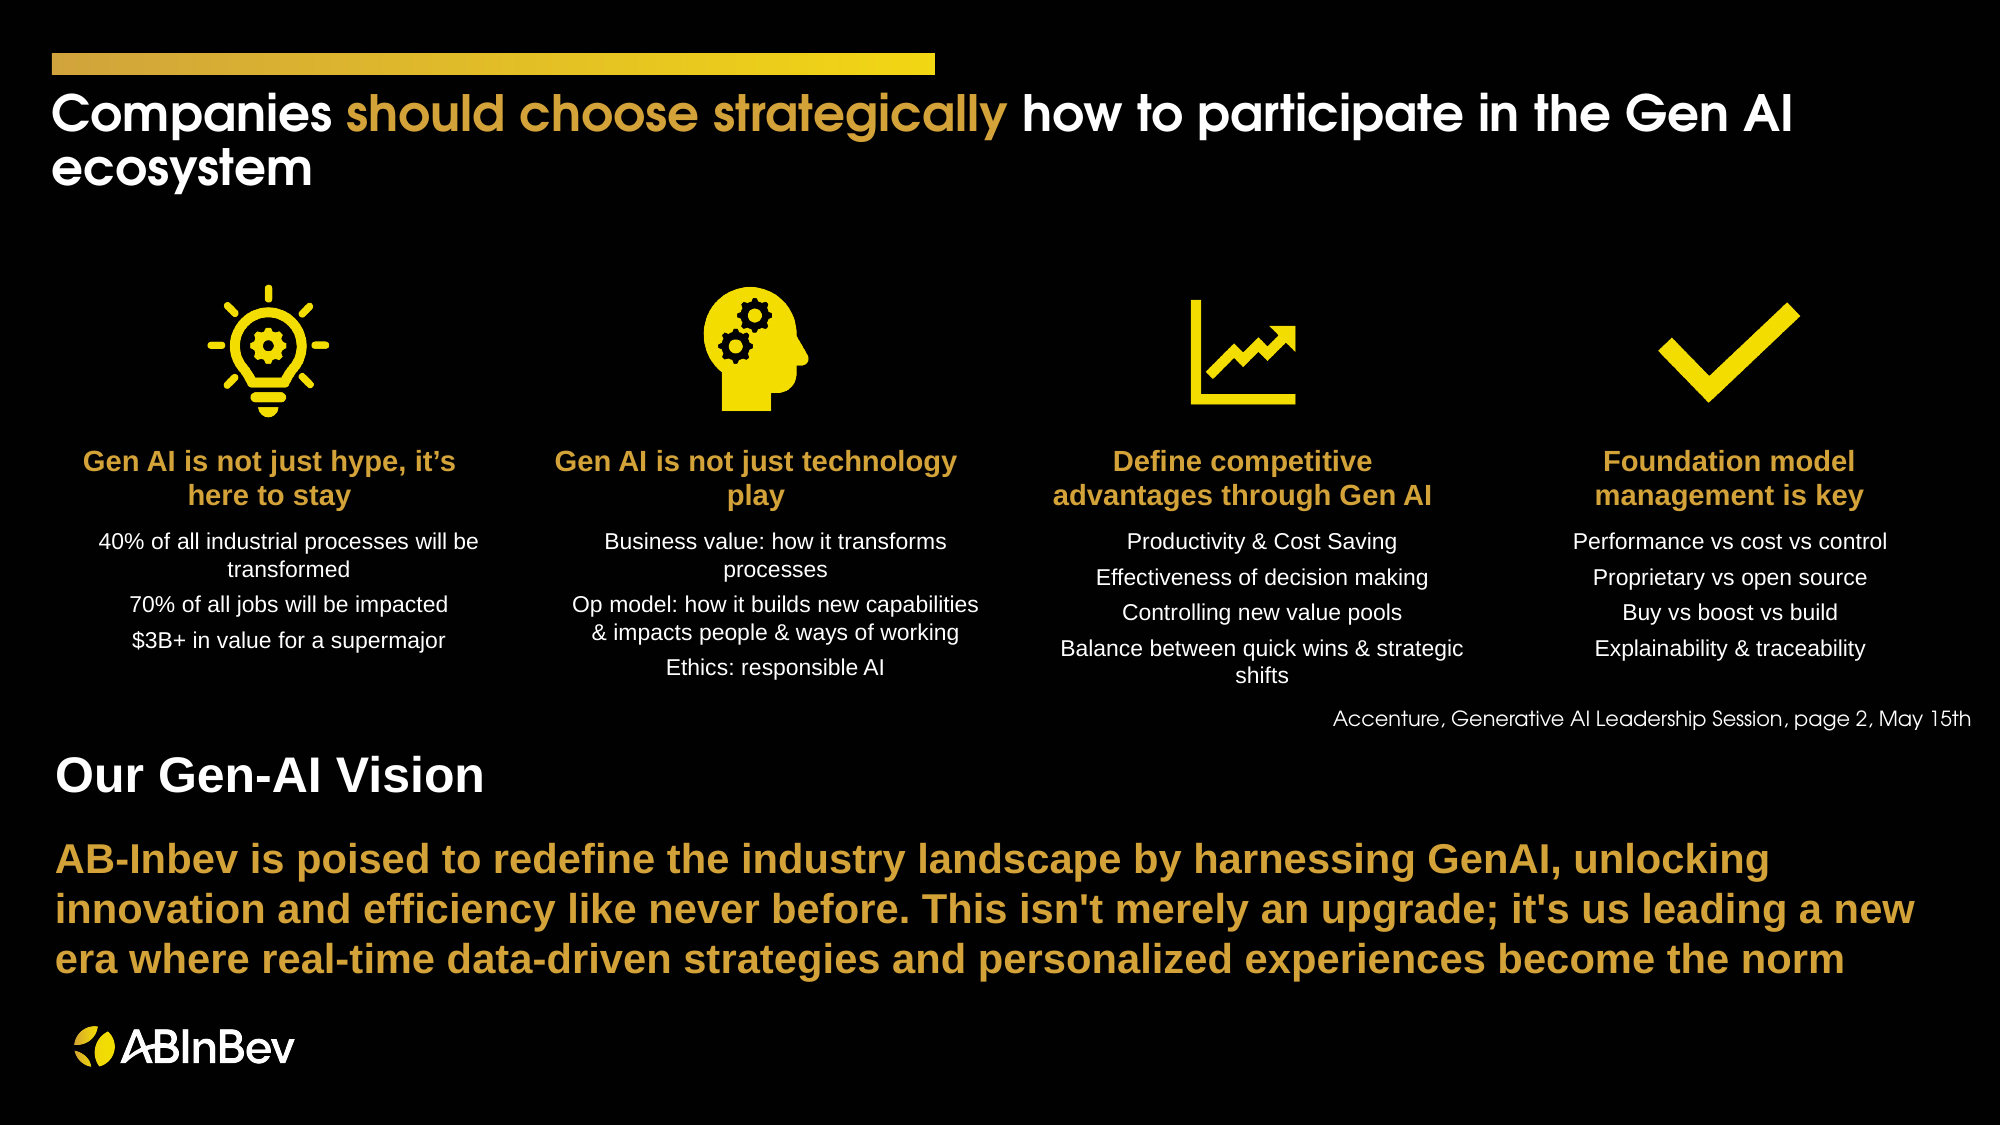

# Companies should choose strategically how to participate in the Gen AI ecosystem
Gen AI is not just hype, it’s here to stay
40% of all industrial processes will be transformed
70% of all jobs will be impacted
$3B+ in value for a supermajor
Gen AI is not just technology play
Business value: how it transforms processes
Op model: how it builds new capabilities & impacts people & ways of working
Ethics: responsible AI
Define competitive advantages through Gen AI
Productivity & Cost Saving
Effectiveness of decision making
Controlling new value pools
Balance between quick wins & strategic shifts
Foundation model management is key
Performance vs cost vs control
Proprietary vs open source
Buy vs boost vs build
Explainability & traceability
Accenture, Generative AI Leadership Session, page 2, May 15th
Our Gen-AI Vision
AB-Inbev is poised to redefine the industry landscape by harnessing GenAI, unlocking innovation and efficiency like never before. This isn't merely an upgrade; it's us leading a new era where real-time data-driven strategies and personalized experiences become the norm